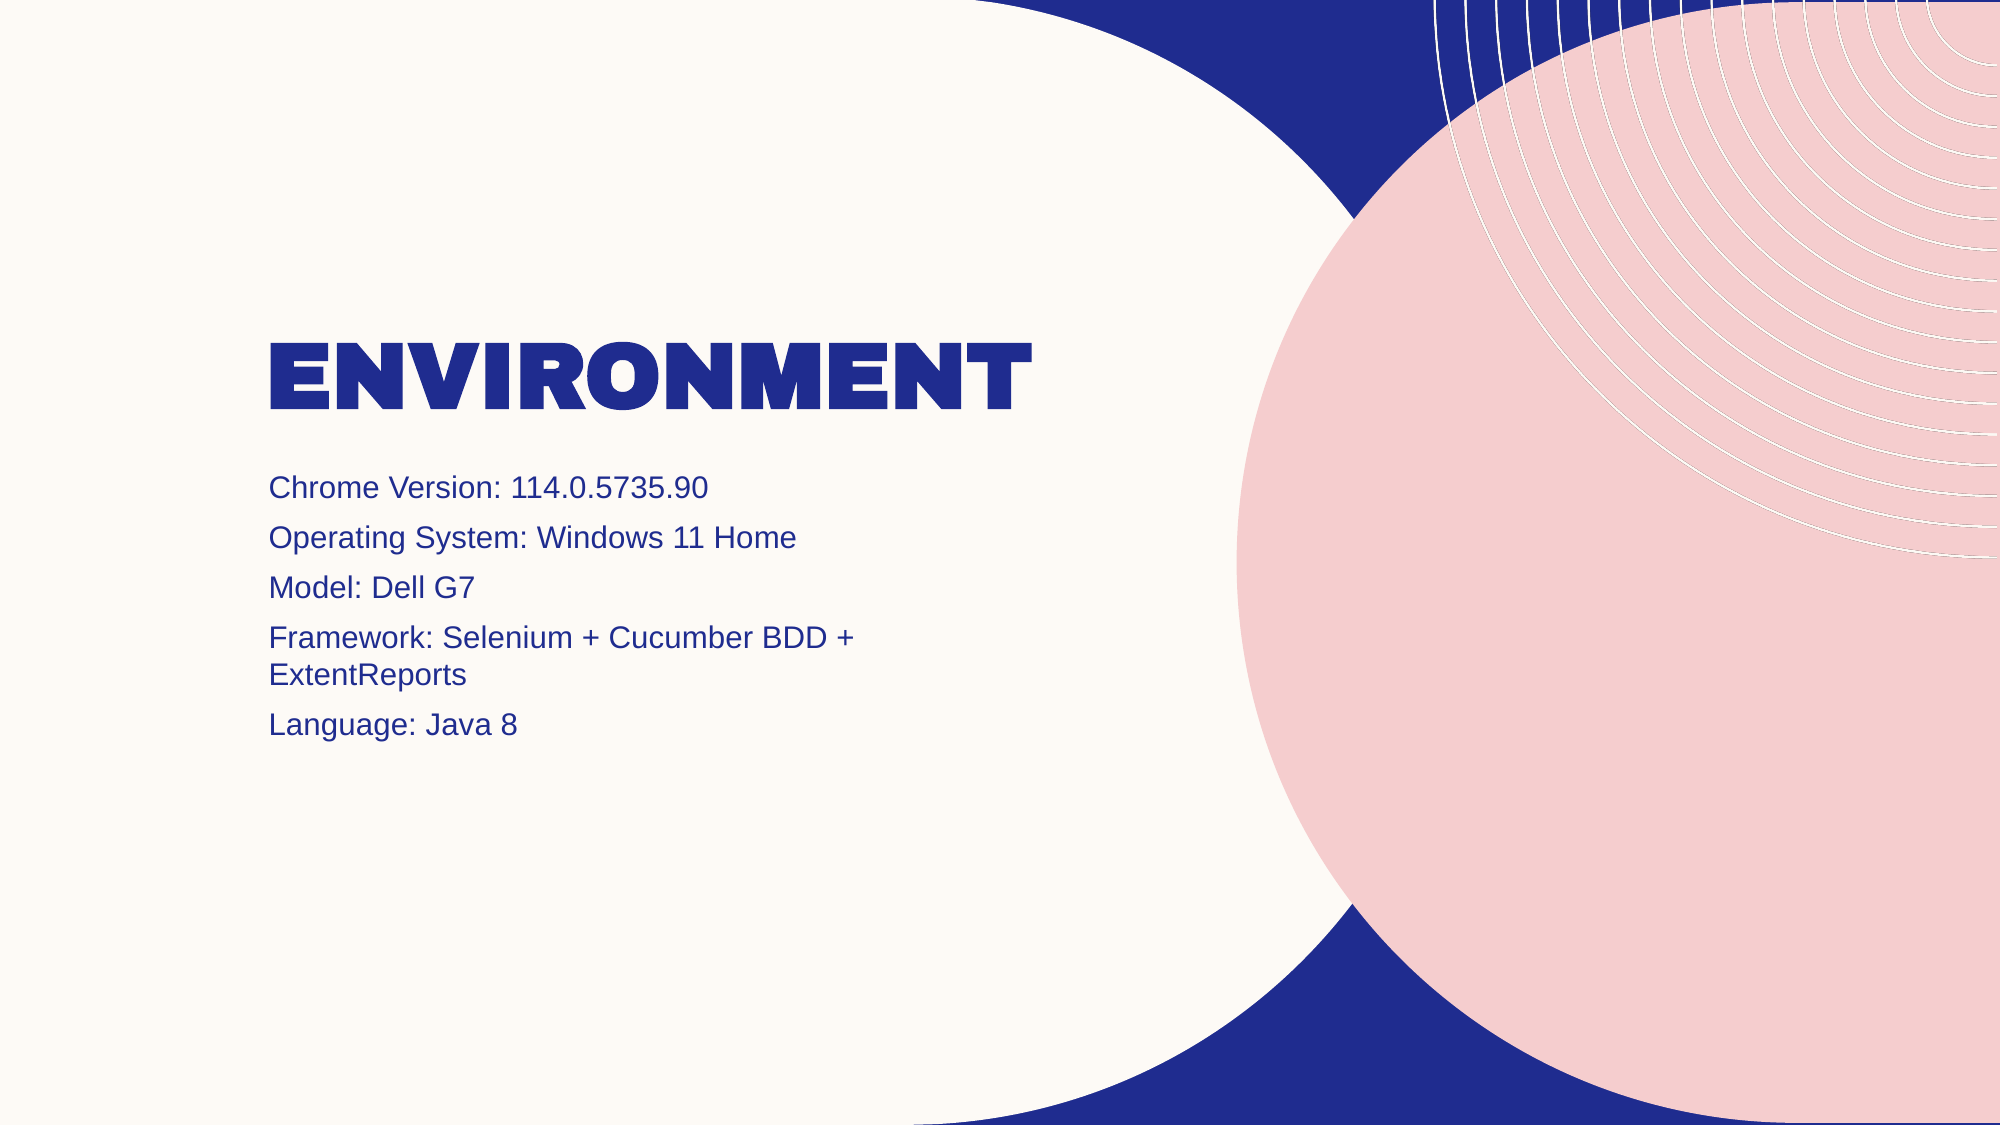

# ENVIRONMENT
Chrome Version: 114.0.5735.90
Operating System: Windows 11 Home
Model: Dell G7
Framework: Selenium + Cucumber BDD + ExtentReports
Language: Java 8